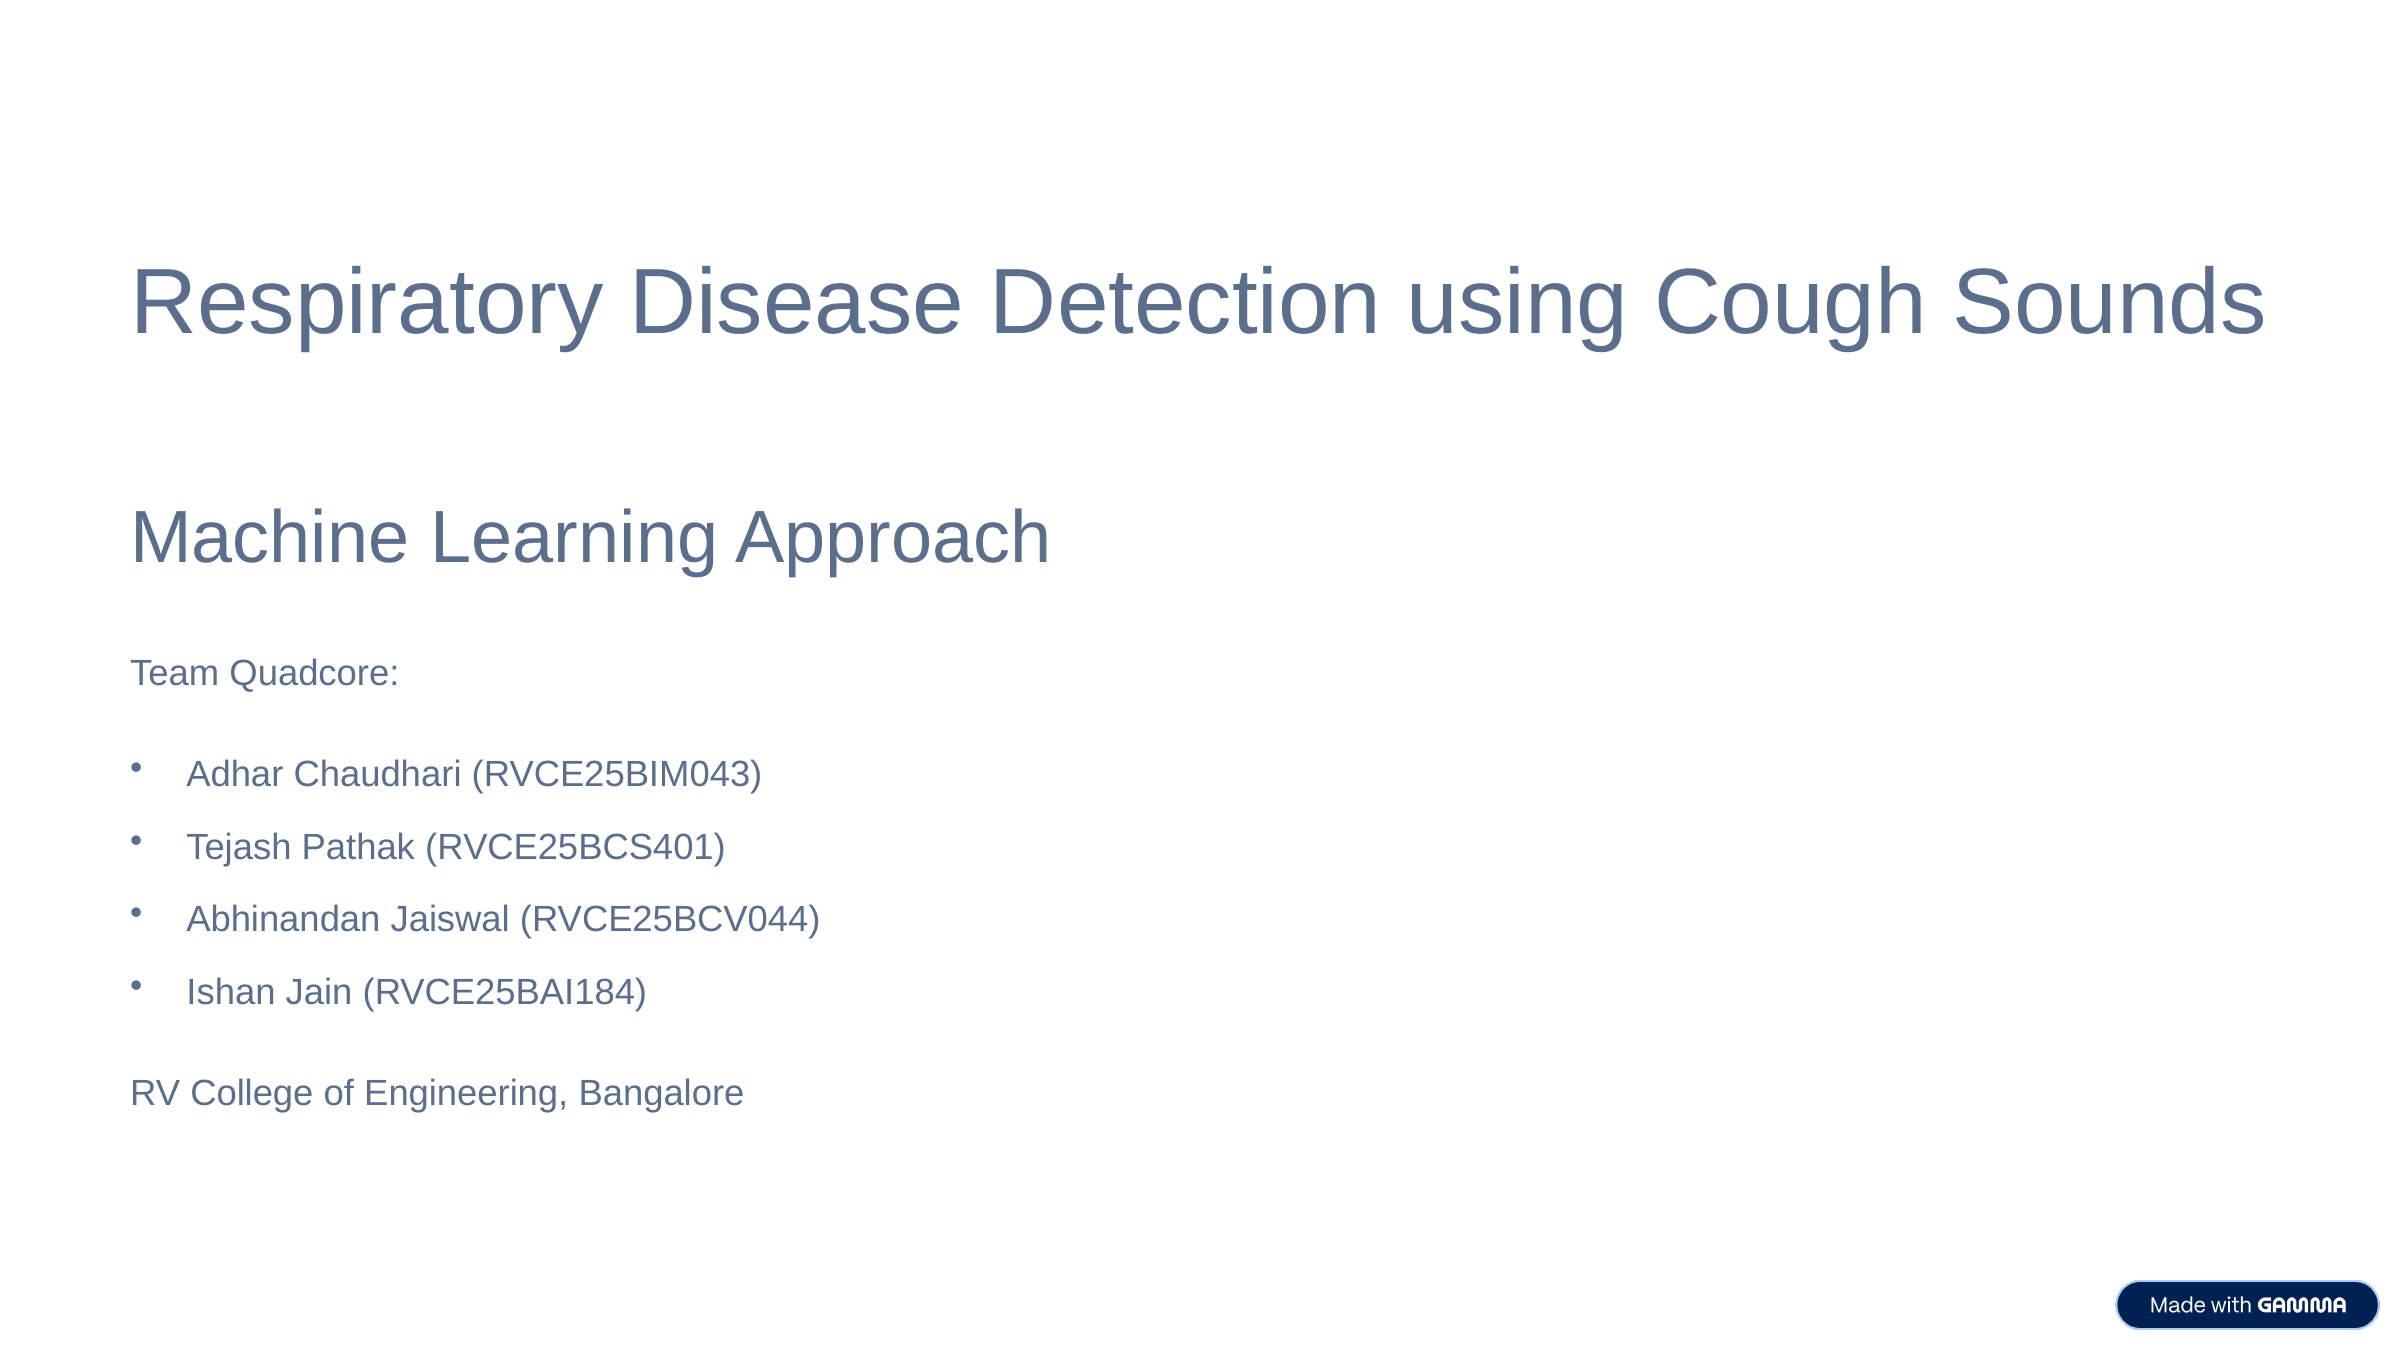

Respiratory Disease Detection using Cough Sounds
Machine Learning Approach
Team Quadcore:
Adhar Chaudhari (RVCE25BIM043)
Tejash Pathak (RVCE25BCS401)
Abhinandan Jaiswal (RVCE25BCV044)
Ishan Jain (RVCE25BAI184)
RV College of Engineering, Bangalore